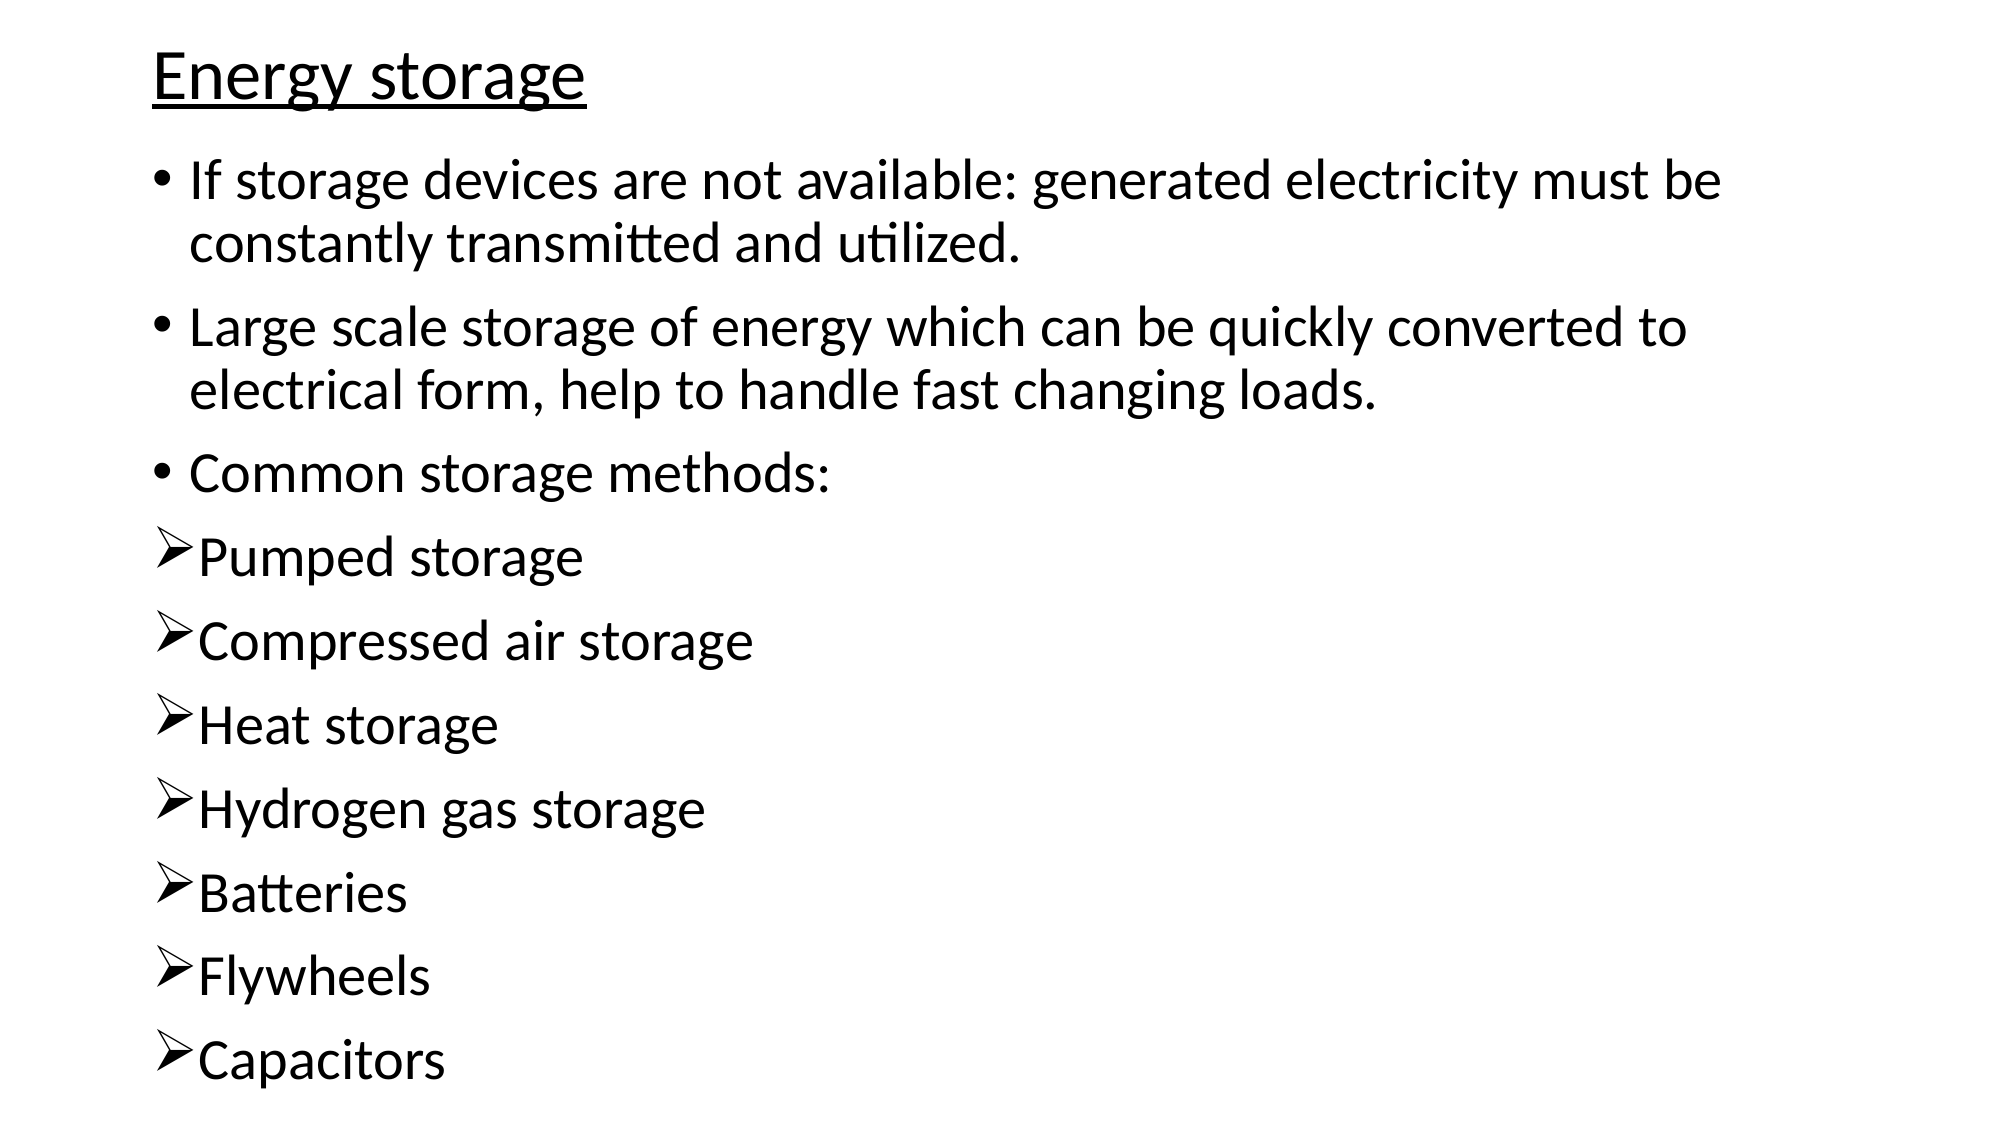

# Energy storage
If storage devices are not available: generated electricity must be constantly transmitted and utilized.
Large scale storage of energy which can be quickly converted to electrical form, help to handle fast changing loads.
Common storage methods:
Pumped storage
Compressed air storage
Heat storage
Hydrogen gas storage
Batteries
Flywheels
Capacitors